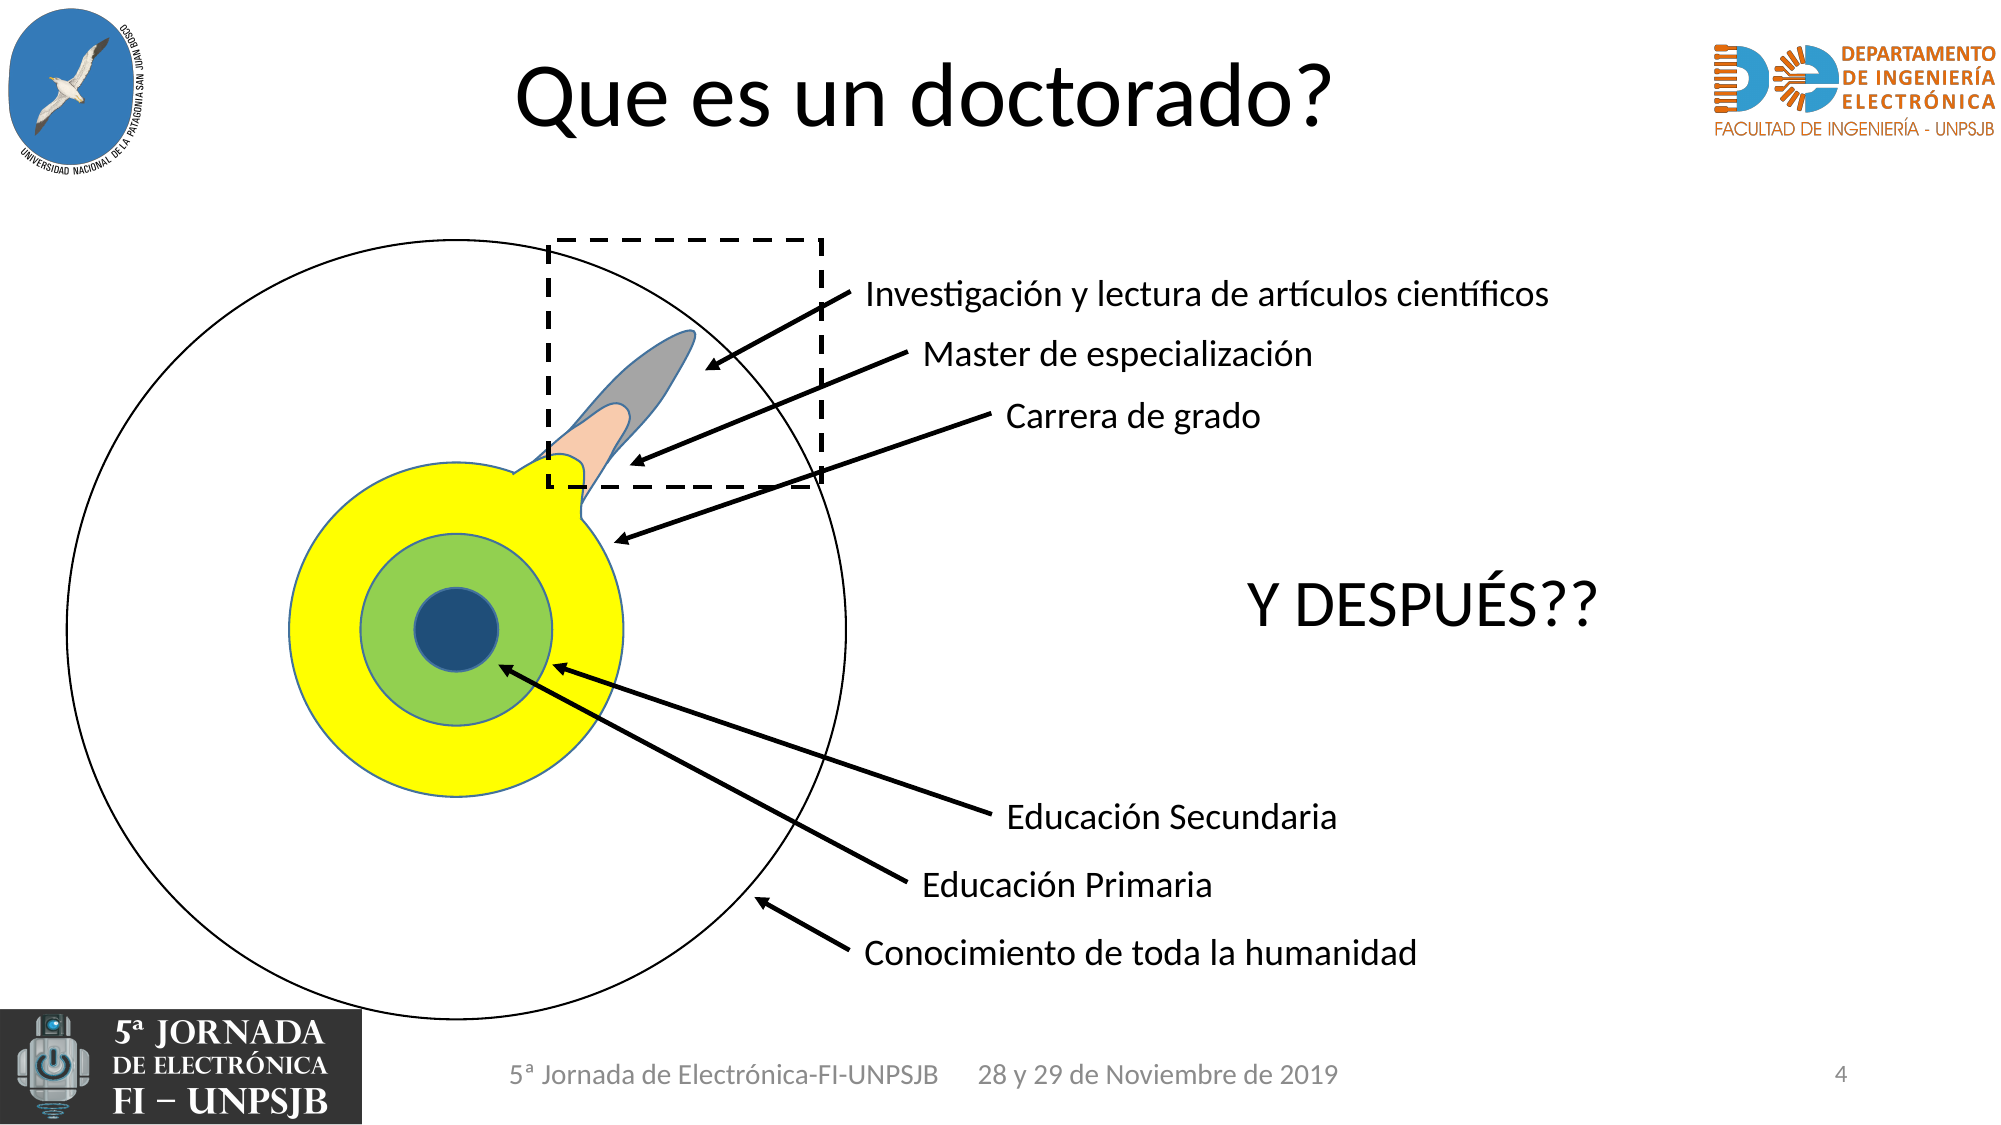

# Que es un doctorado?

Investigación y lectura de artículos científicos
Master de especialización

Carrera de grado

Y DESPUÉS??

Educación Secundaria
Educación Primaria
Conocimiento de toda la humanidad
5ª Jornada de Electrónica-FI-UNPSJB      28 y 29 de Noviembre de 2019
4